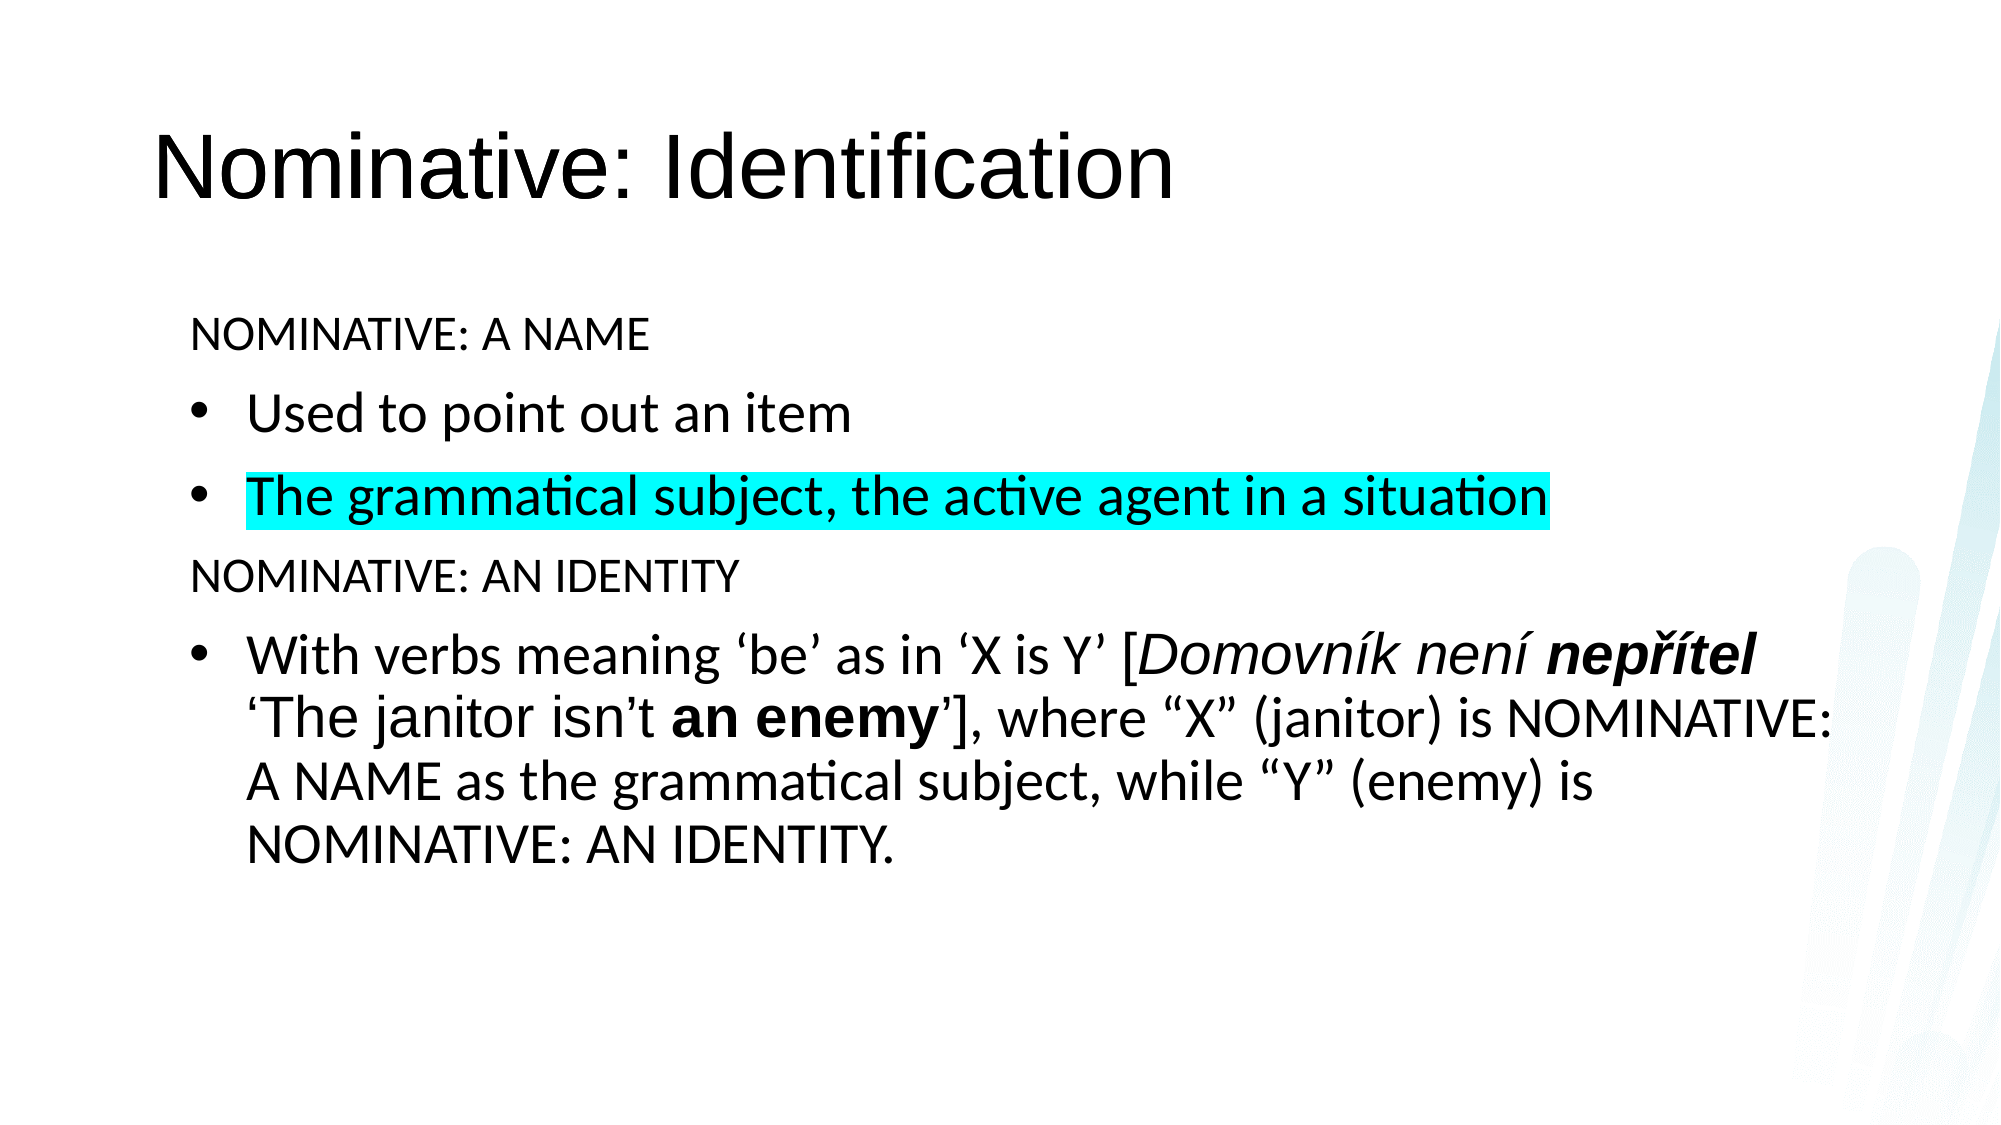

Nominative: Identification
# Nominative
NOMINATIVE: A NAME
Used to point out an item
The grammatical subject, the active agent in a situation
NOMINATIVE: AN IDENTITY
With verbs meaning ‘be’ as in ‘X is Y’ [Domovník není nepřítel ‘The janitor isn’t an enemy’], where “X” (janitor) is NOMINATIVE: A NAME as the grammatical subject, while “Y” (enemy) is NOMINATIVE: AN IDENTITY.